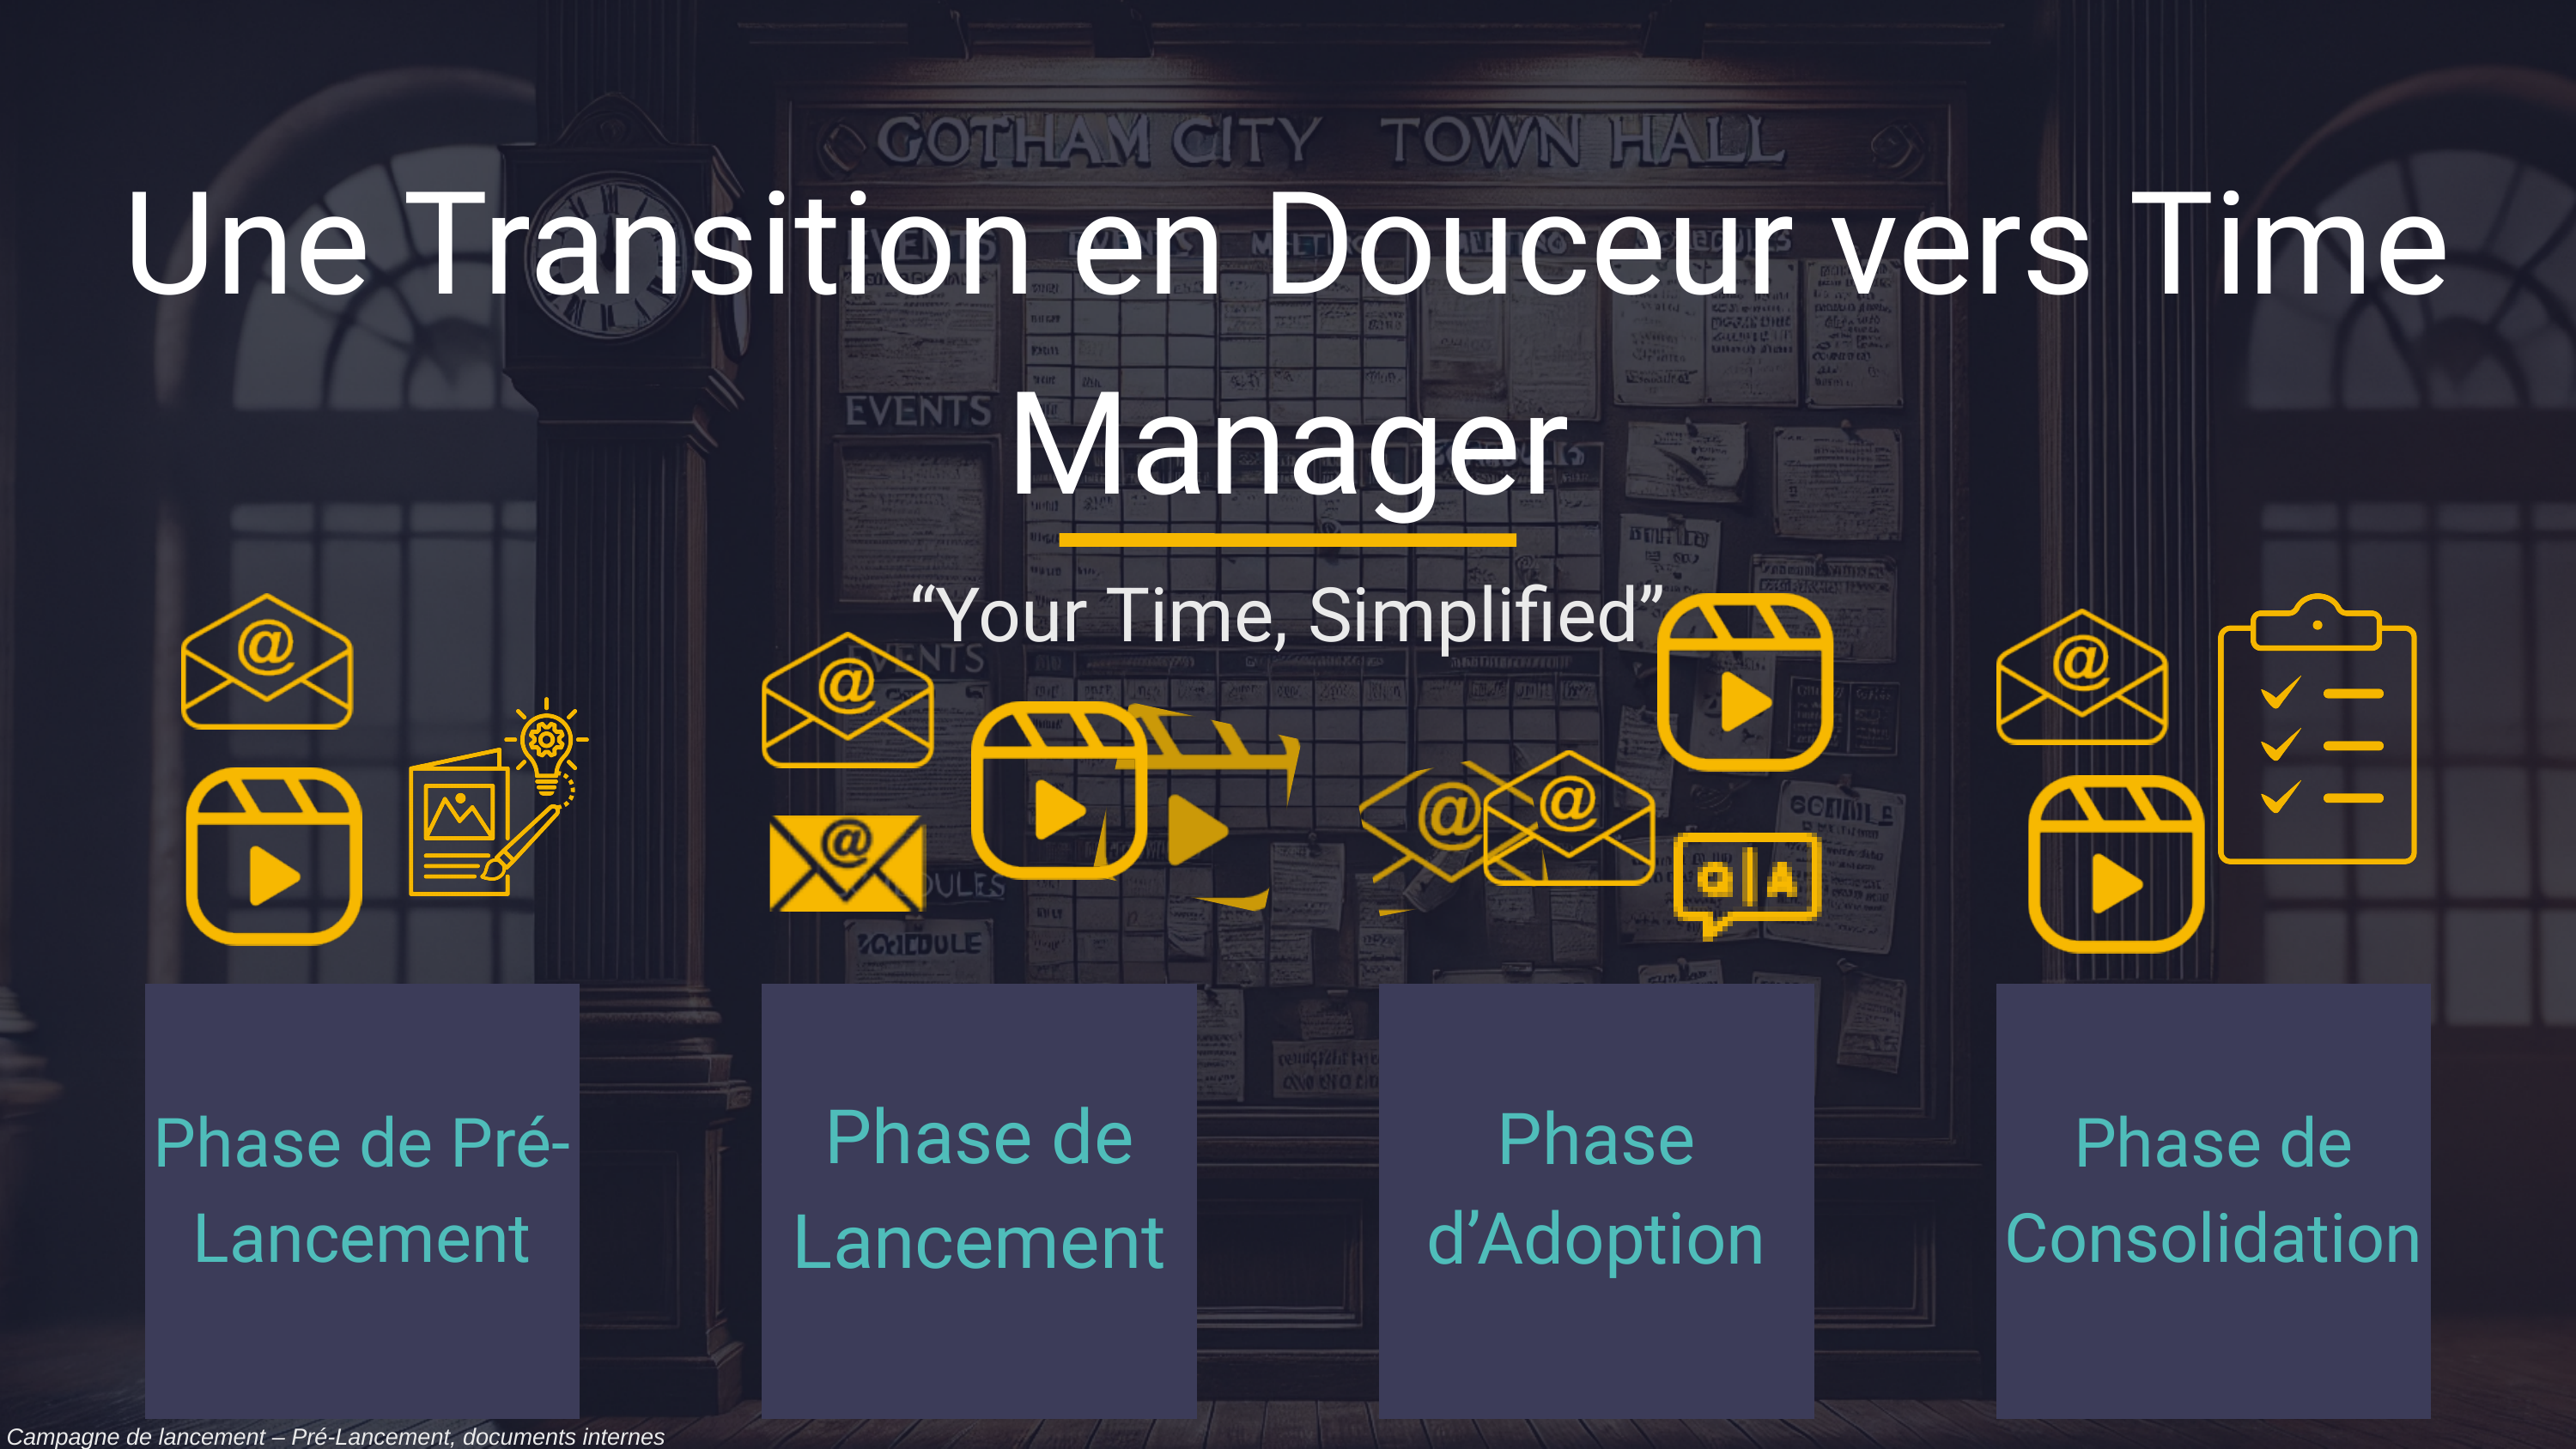

Une Transition en Douceur vers Time Manager

“Your Time, Simplified”

Phase de Pré-Lancement

Phase de Lancement

Phase d’Adoption

Phase de Consolidation
 Campagne de lancement – Pré-Lancement, documents internes